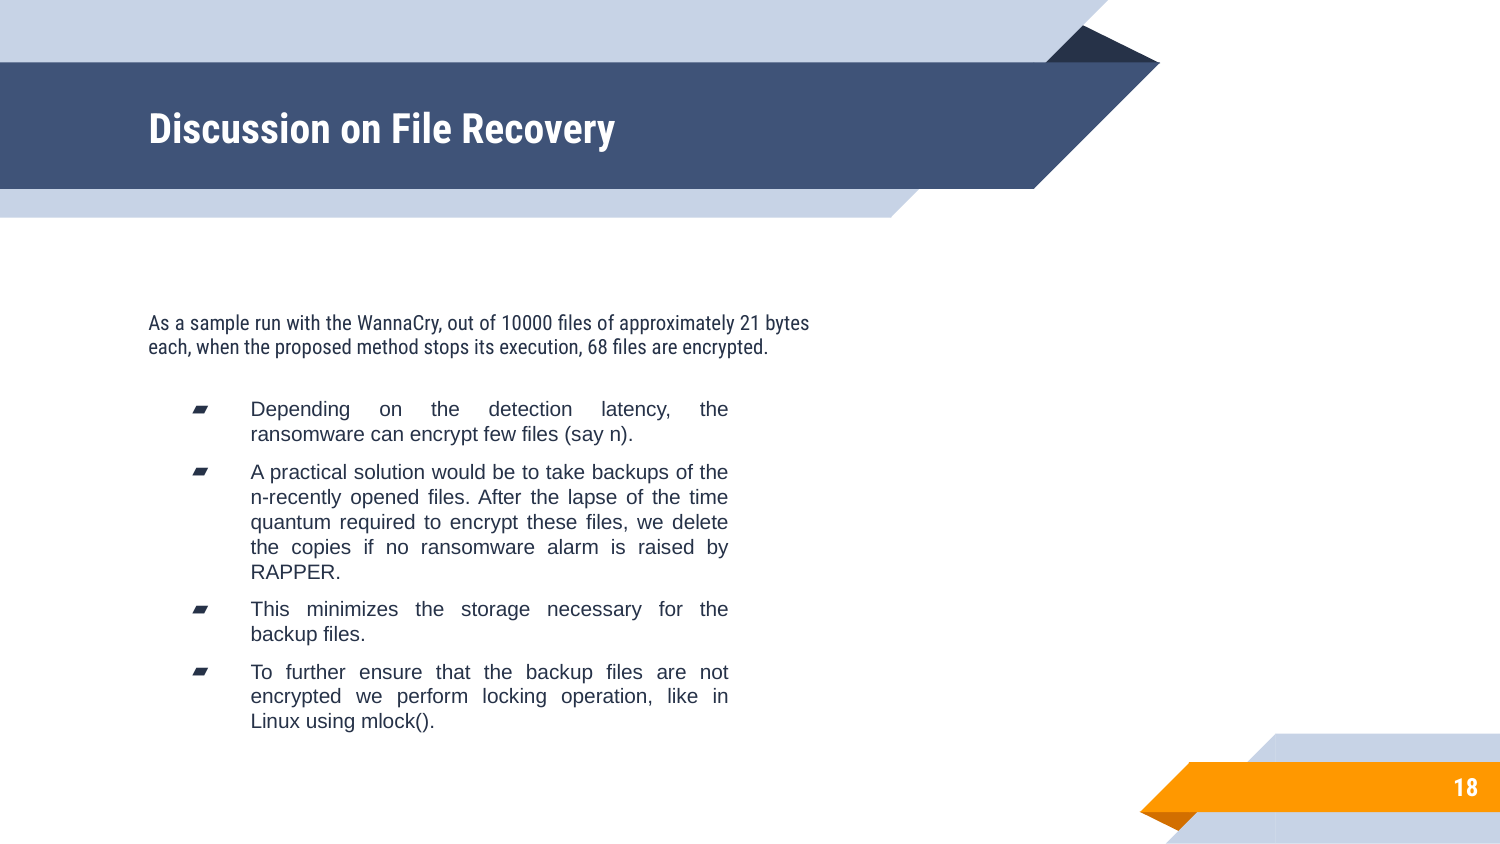

# Discussion on File Recovery
As a sample run with the WannaCry, out of 10000 files of approximately 21 bytes each, when the proposed method stops its execution, 68 files are encrypted.
Depending on the detection latency, the ransomware can encrypt few files (say n).
A practical solution would be to take backups of the n-recently opened files. After the lapse of the time quantum required to encrypt these files, we delete the copies if no ransomware alarm is raised by RAPPER.
This minimizes the storage necessary for the backup files.
To further ensure that the backup files are not encrypted we perform locking operation, like in Linux using mlock().
18